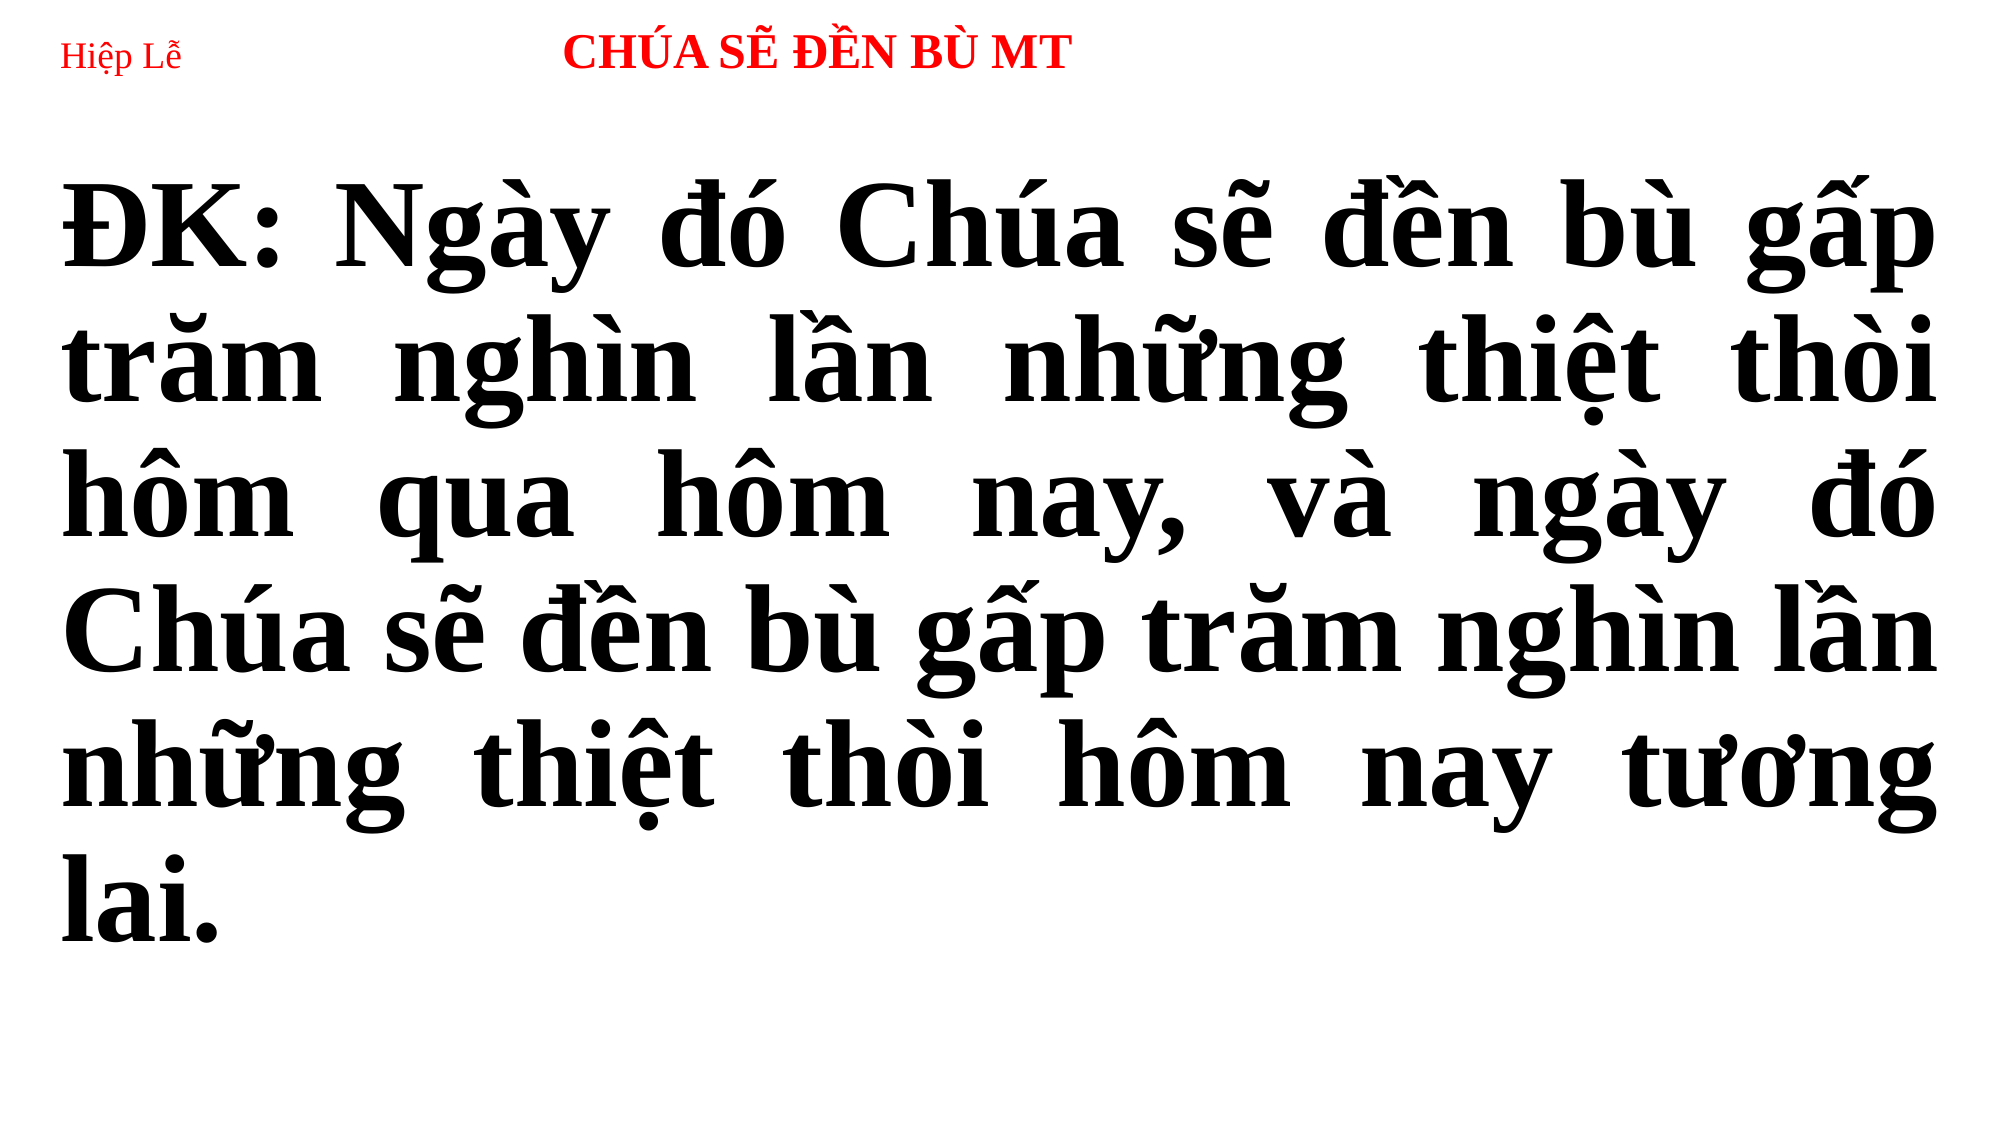

# Hiệp Lễ                                        CHÚA SẼ ĐỀN BÙ MT
ĐK: Ngày đó Chúa sẽ đền bù gấp trăm nghìn lần những thiệt thòi hôm qua hôm nay, và ngày đó Chúa sẽ đền bù gấp trăm nghìn lần những thiệt thòi hôm nay tương lai.